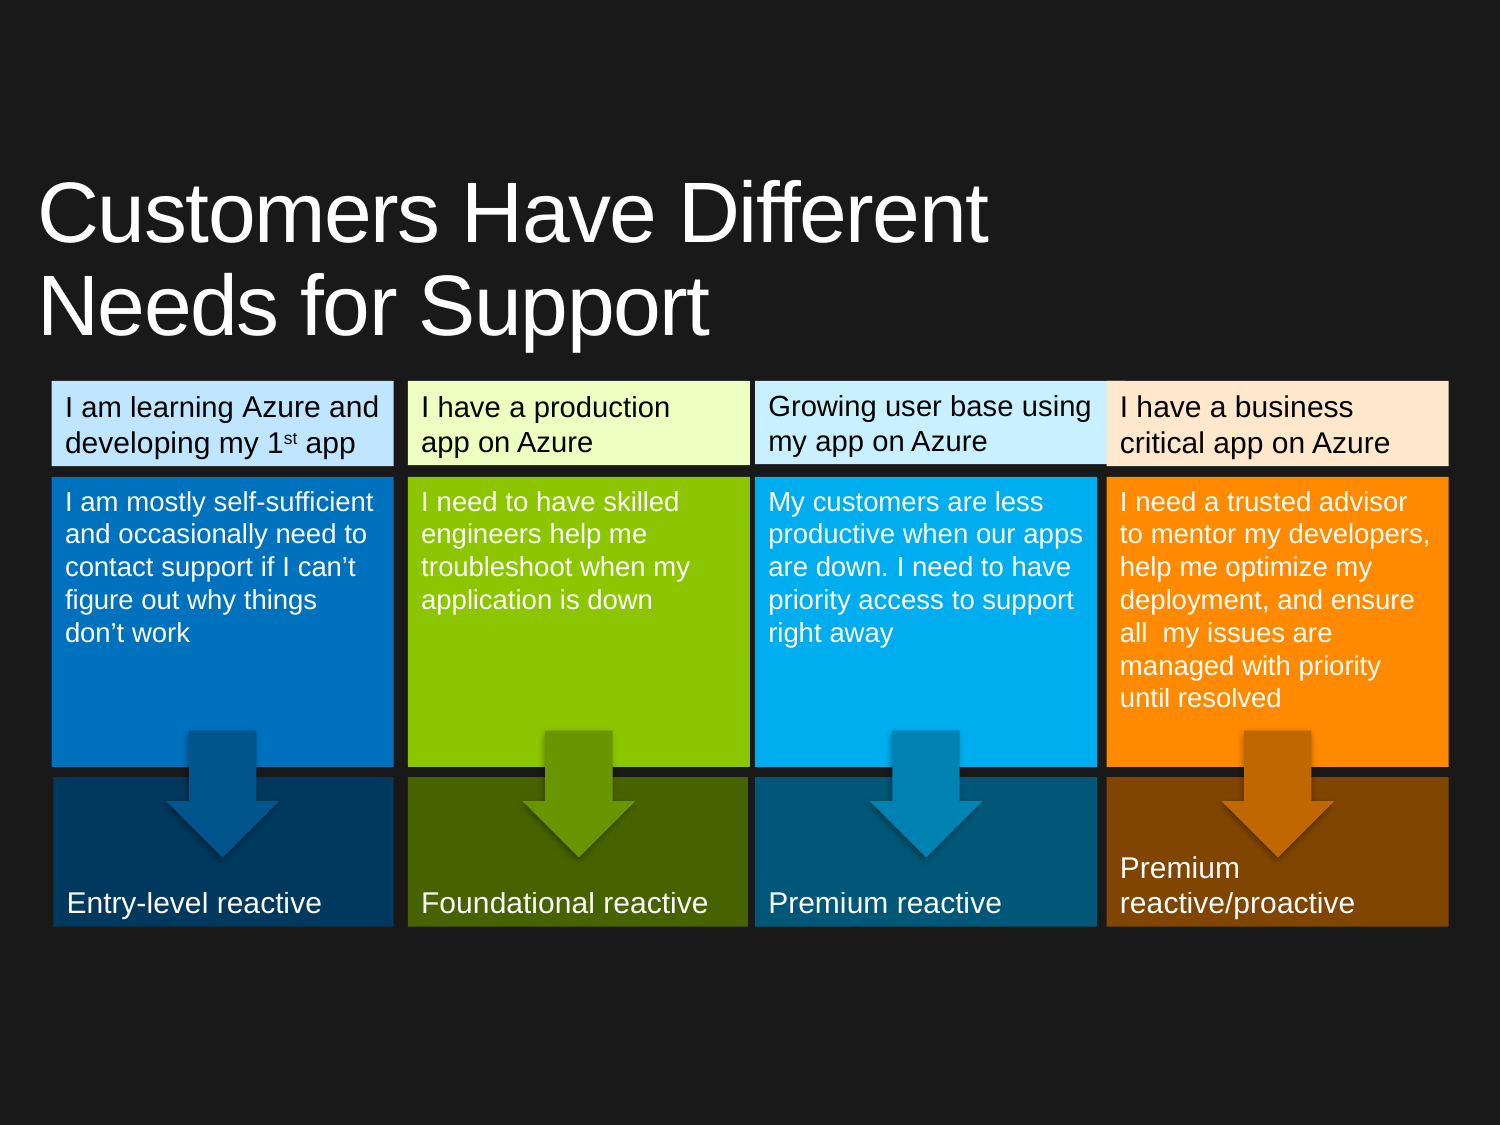

# Customers Have Different Needs for Support
I am learning Azure and developing my 1st app
I am mostly self-sufficient and occasionally need to contact support if I can’t figure out why things don’t work

Entry-level reactive
I have a production
app on Azure
I need to have skilled engineers help me troubleshoot when my application is down

Foundational reactive
Growing user base using my app on Azure
My customers are less productive when our apps are down. I need to have priority access to support right away

Premium reactive
I have a business critical app on Azure
I need a trusted advisor to mentor my developers, help me optimize my deployment, and ensure all  my issues are managed with priority until resolved

Premium reactive/proactive